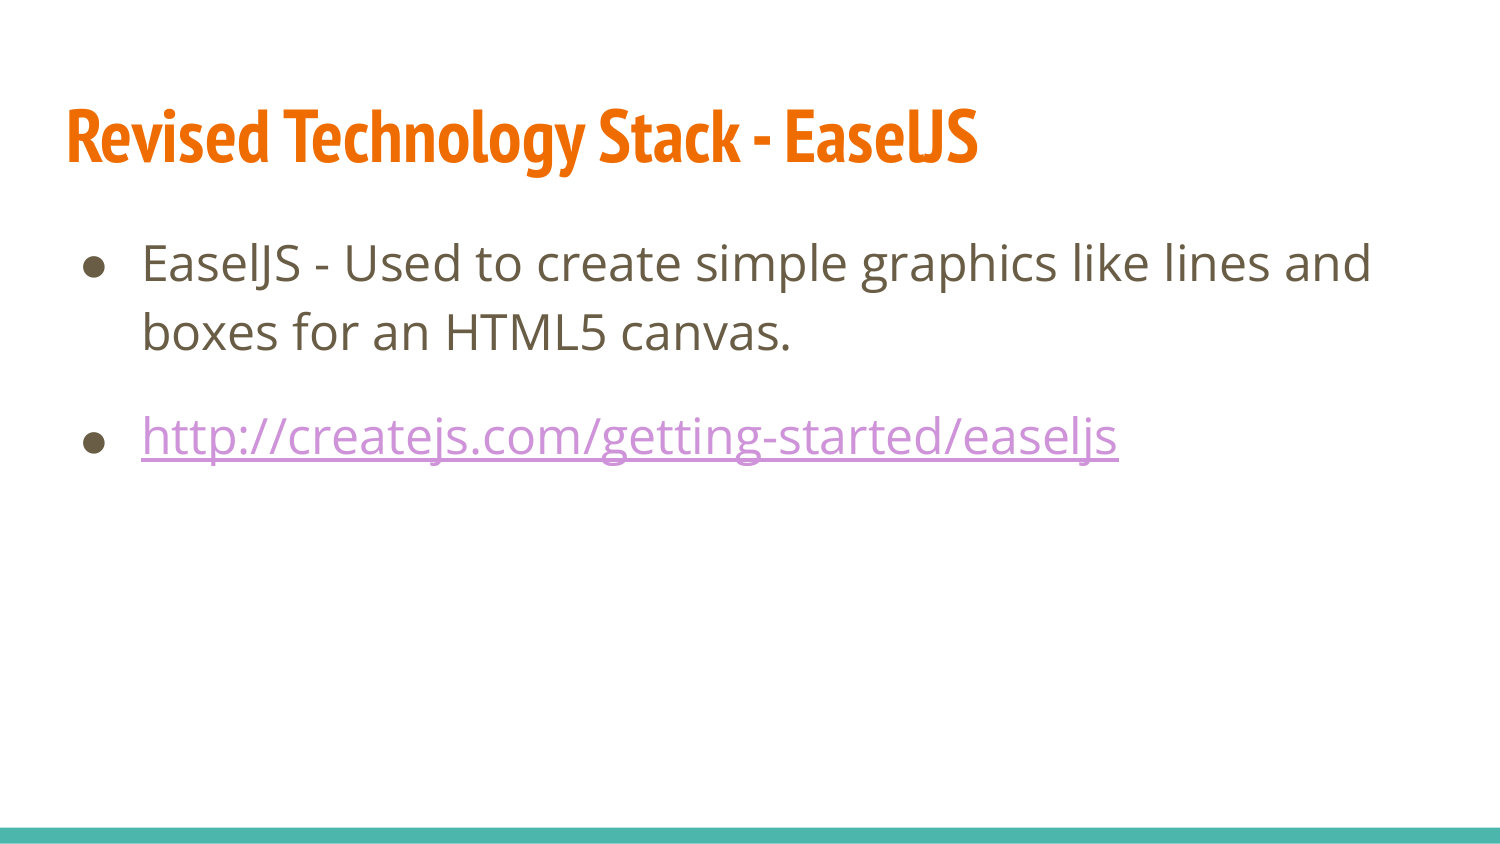

# Revised Technology Stack - EaselJS
EaselJS - Used to create simple graphics like lines and boxes for an HTML5 canvas.
http://createjs.com/getting-started/easeljs